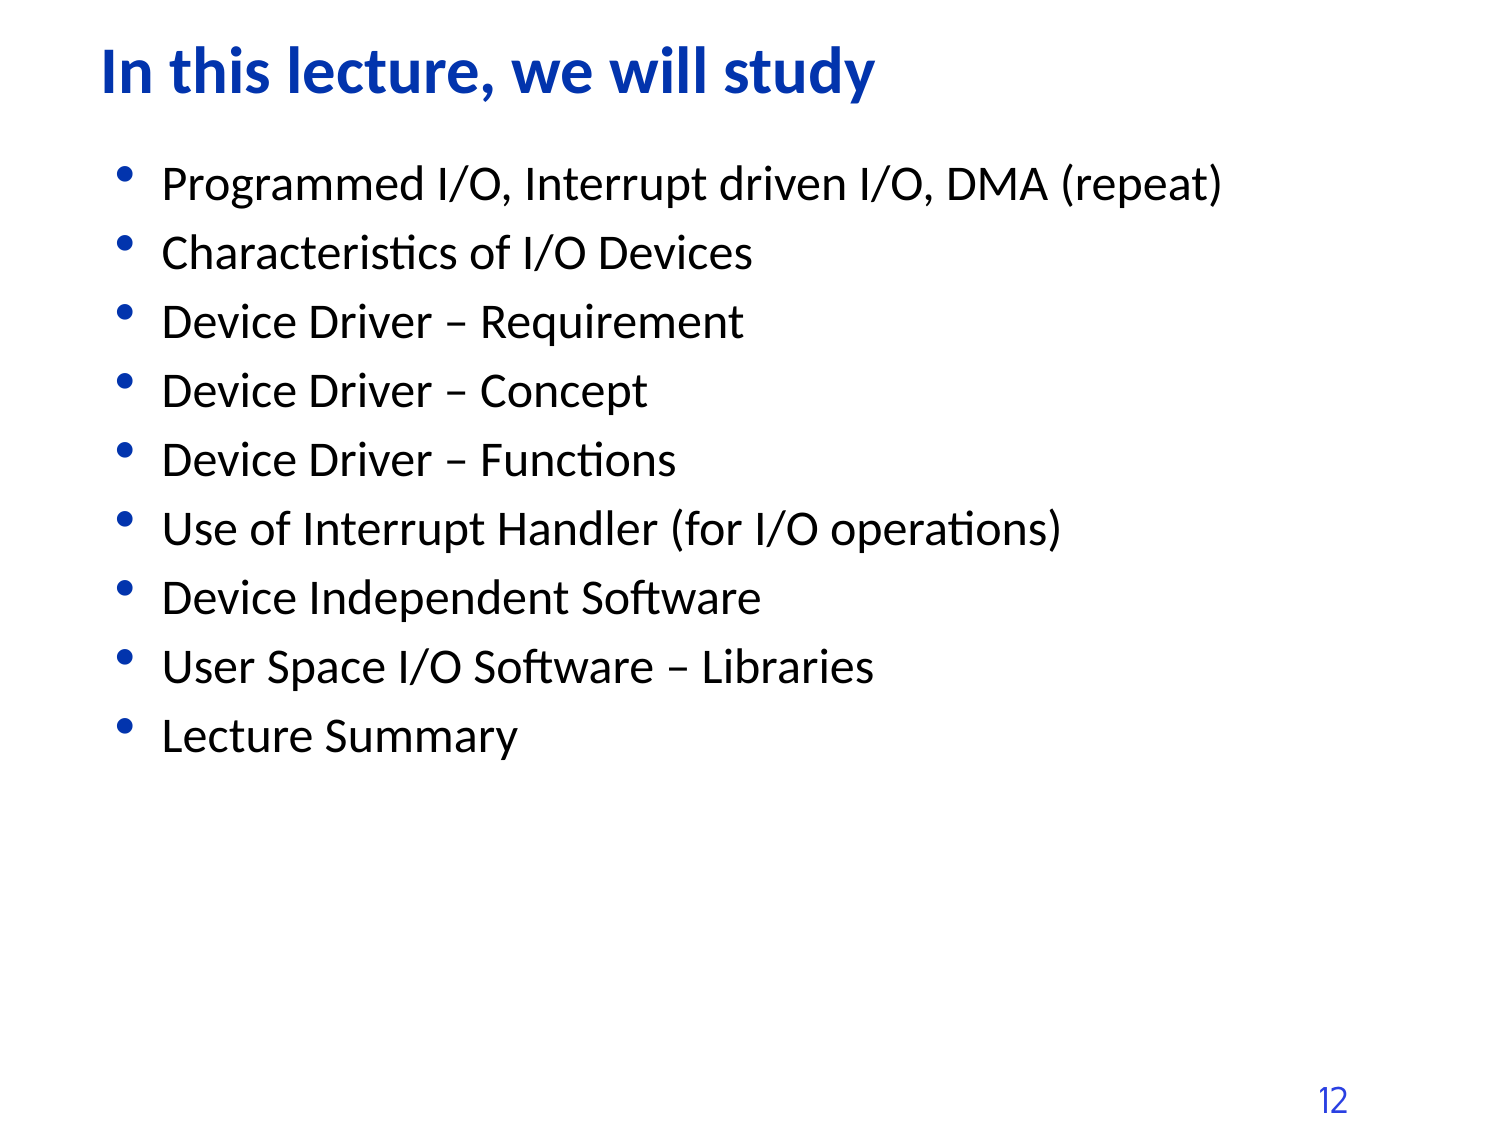

# In this lecture, we will study
Programmed I/O, Interrupt driven I/O, DMA (repeat)
Characteristics of I/O Devices
Device Driver – Requirement
Device Driver – Concept
Device Driver – Functions
Use of Interrupt Handler (for I/O operations)
Device Independent Software
User Space I/O Software – Libraries
Lecture Summary